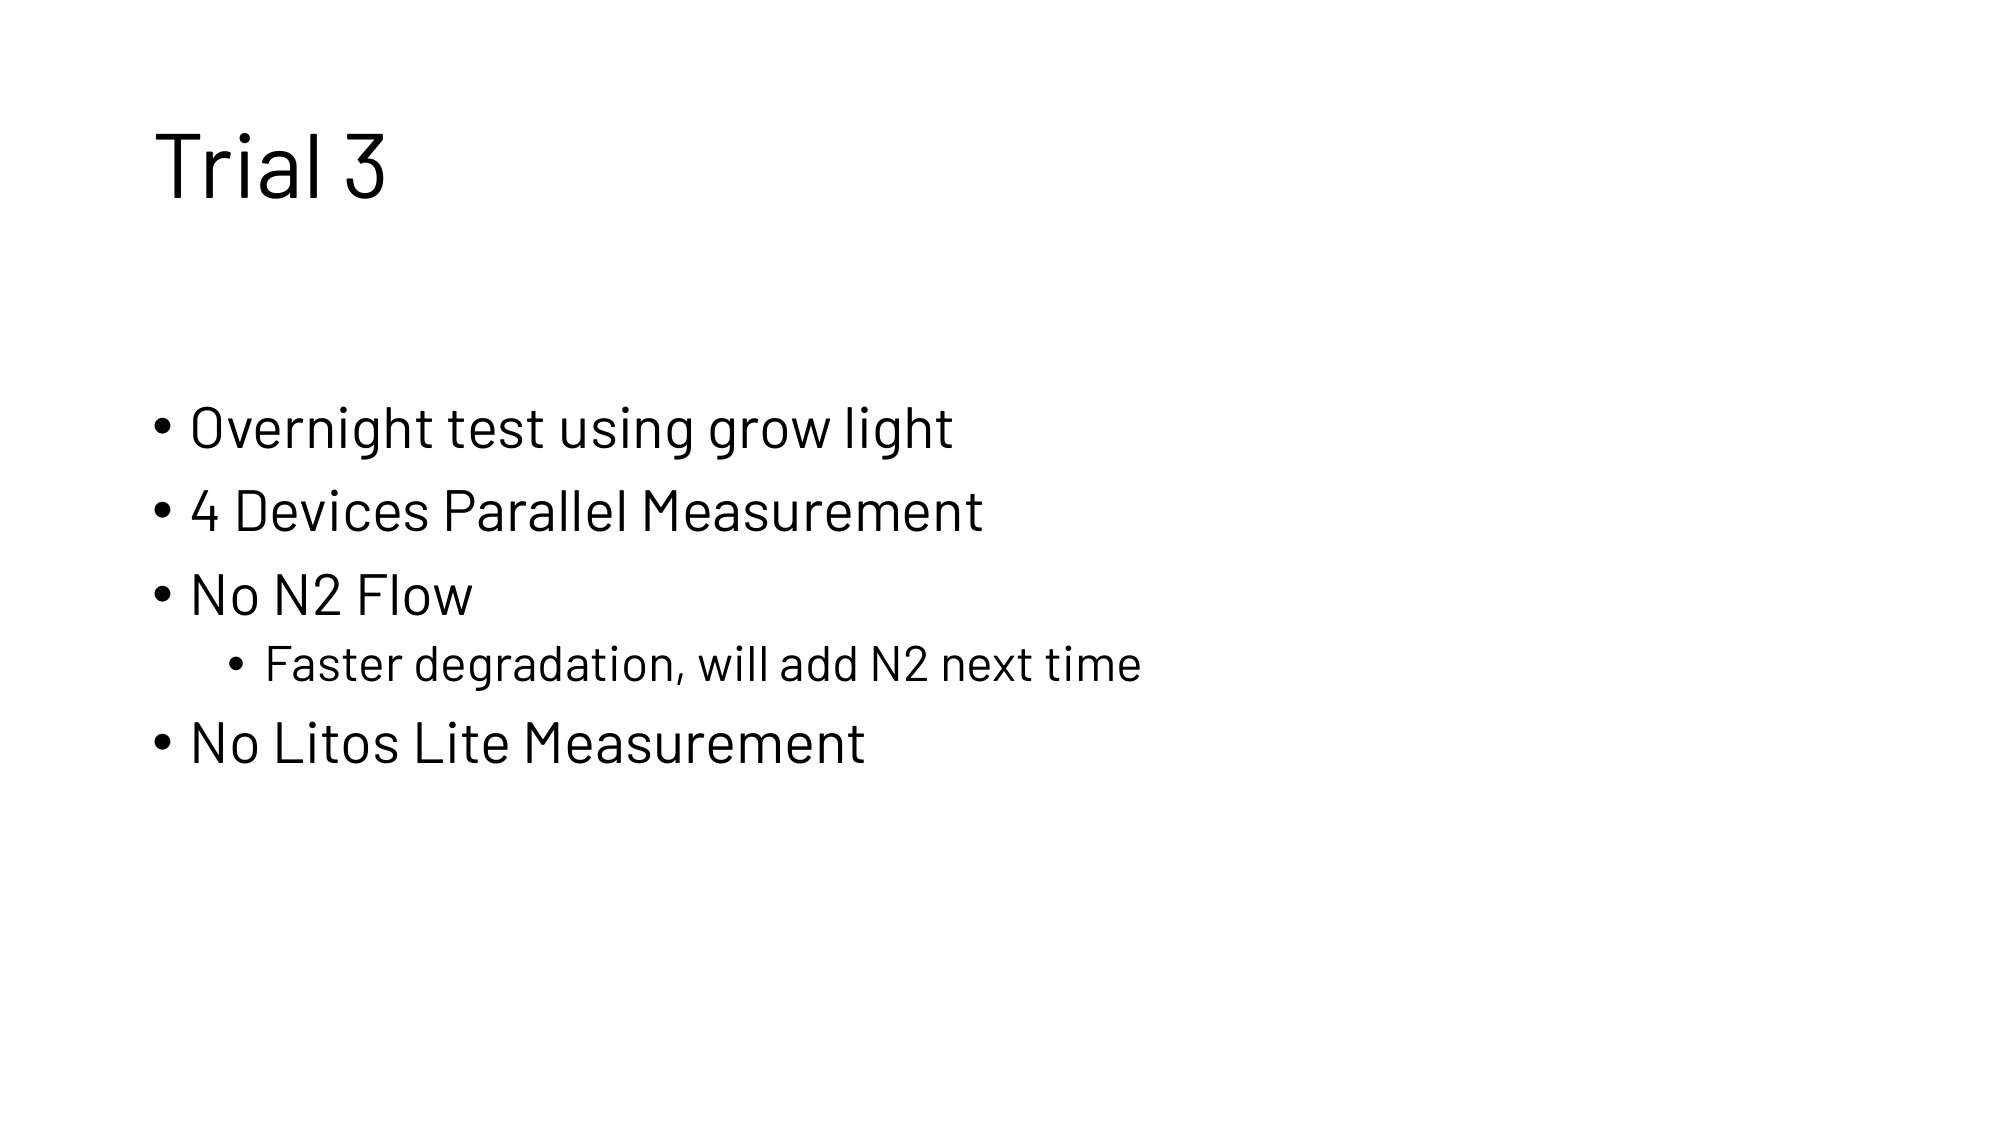

# Trial 3

Overnight test using grow light
4 Devices Parallel Measurement
No N2 Flow
Faster degradation, will add N2 next time
No Litos Lite Measurement